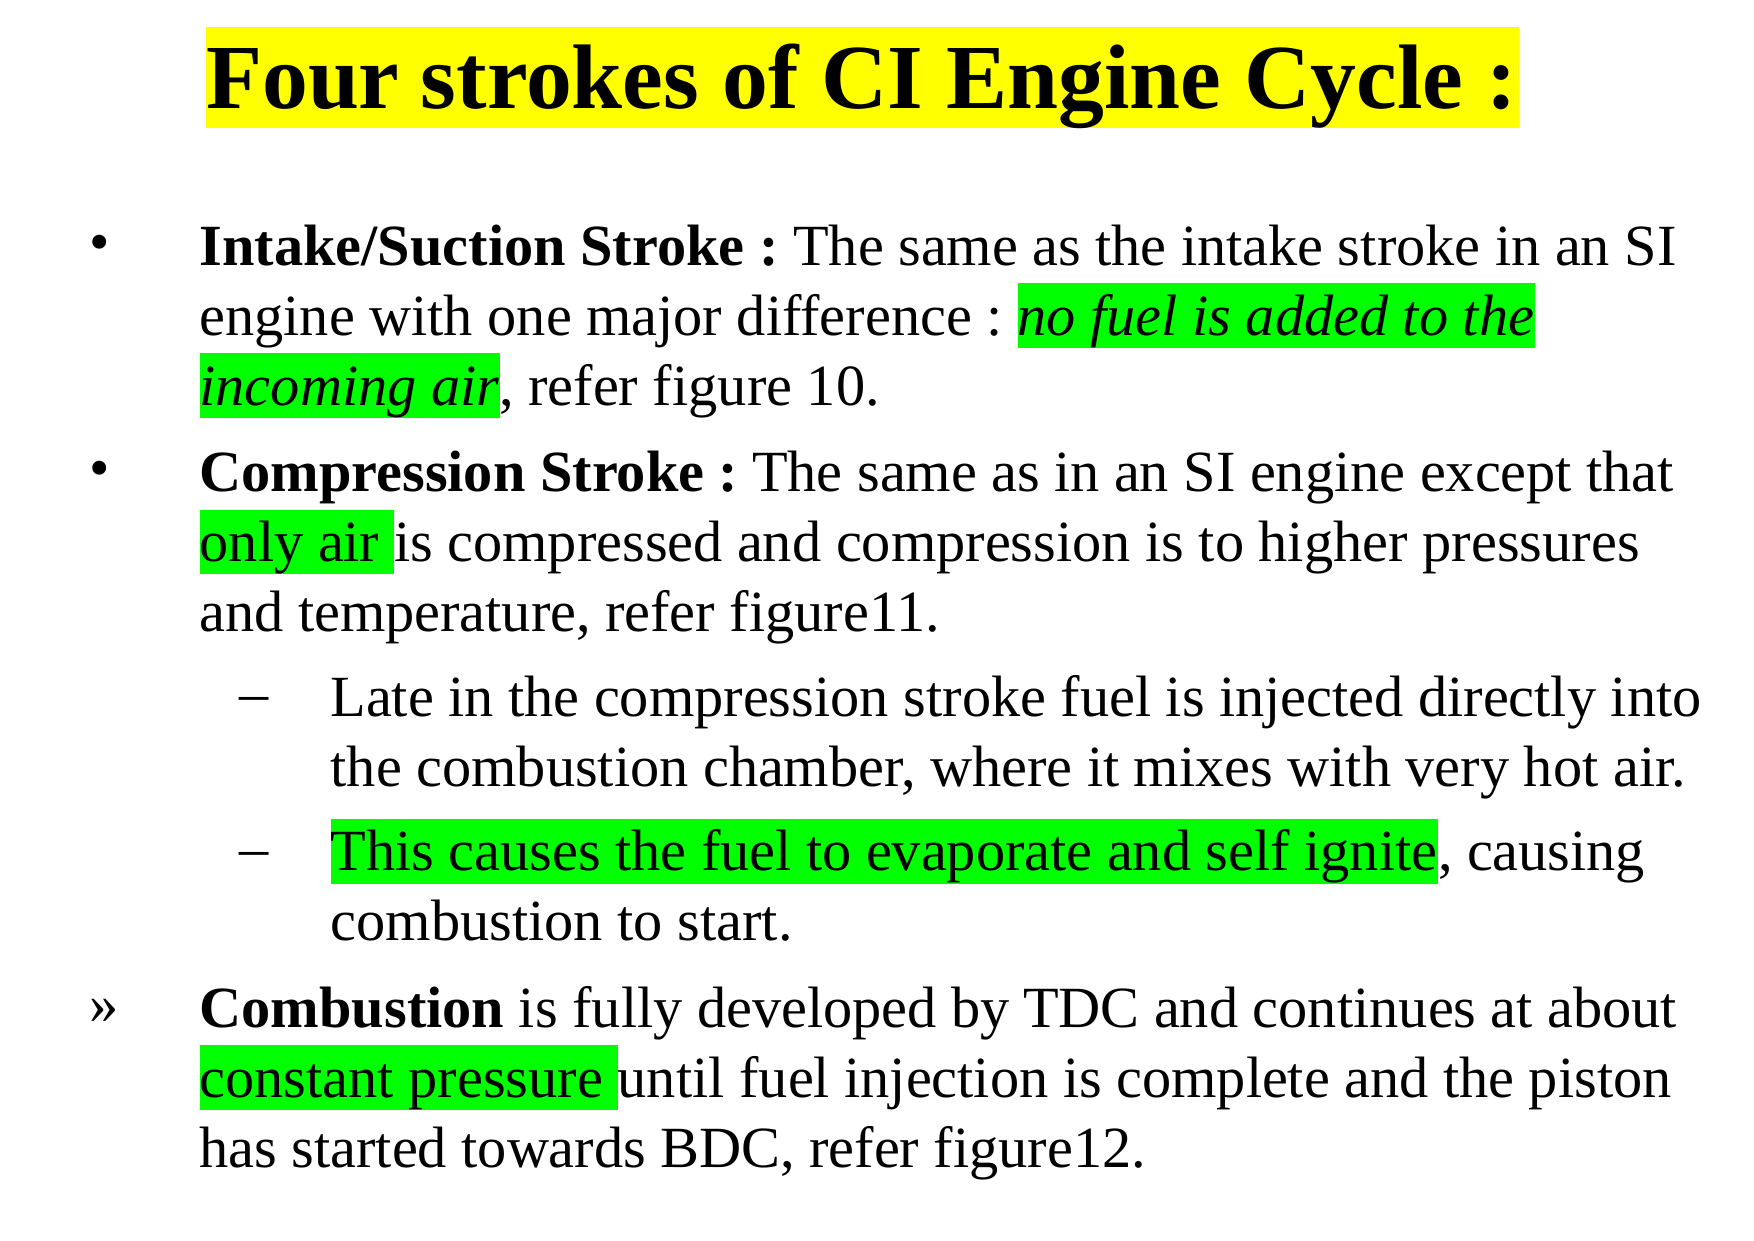

Four strokes of CI Engine Cycle :

Intake/Suction Stroke : The same as the intake stroke in an SI engine with one major difference : no fuel is added to the incoming air, refer figure 10.
Compression Stroke : The same as in an SI engine except that only air is compressed and compression is to higher pressures and temperature, refer figure11.
Late in the compression stroke fuel is injected directly into the combustion chamber, where it mixes with very hot air.
This causes the fuel to evaporate and self ignite, causing combustion to start.
Combustion is fully developed by TDC and continues at about constant pressure until fuel injection is complete and the piston has started towards BDC, refer figure12.